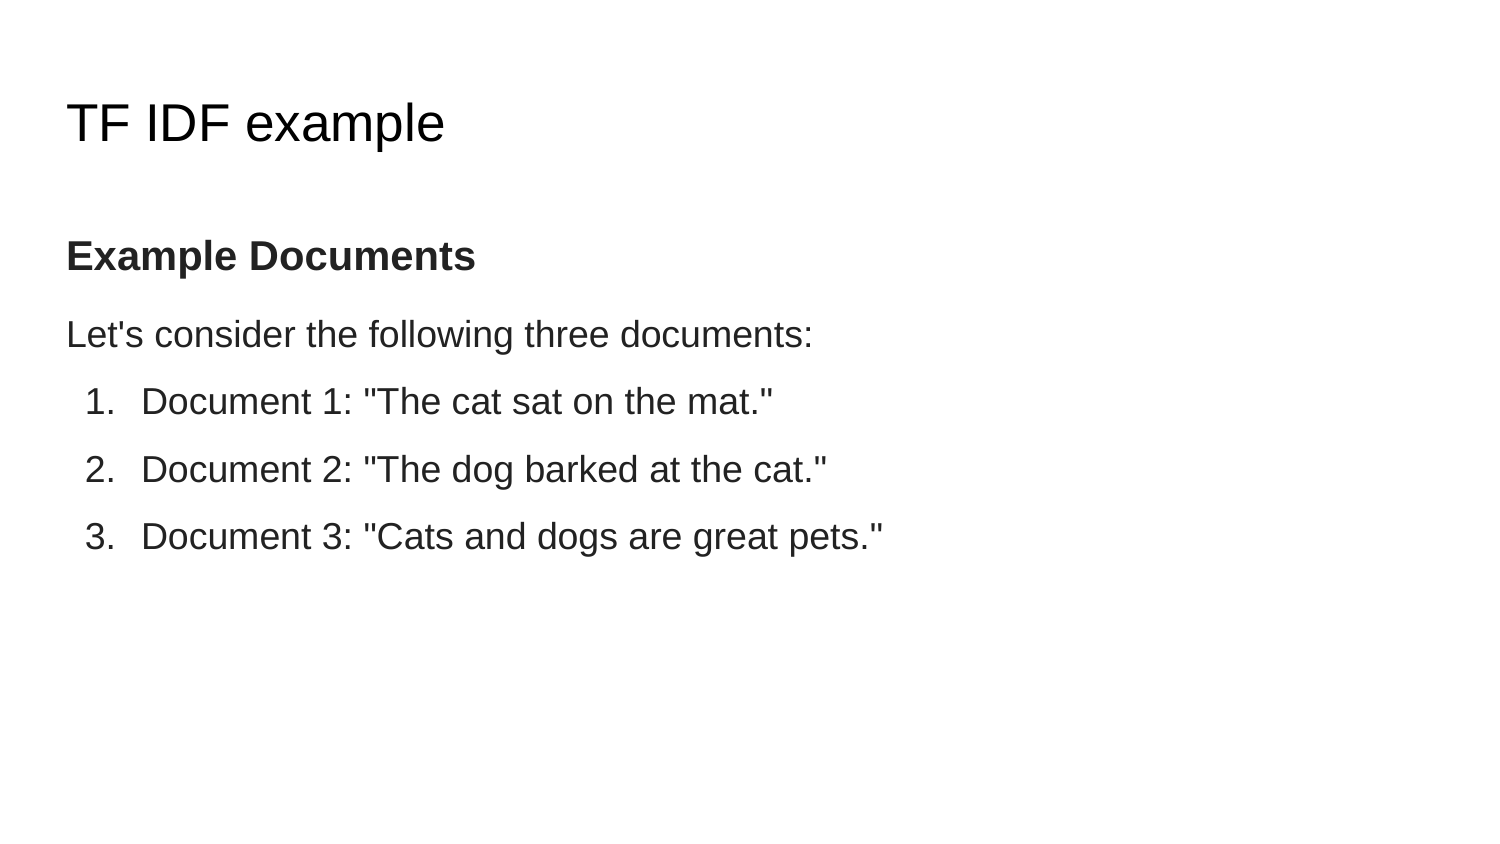

# TF IDF example
Example Documents
Let's consider the following three documents:
Document 1: "The cat sat on the mat."
Document 2: "The dog barked at the cat."
Document 3: "Cats and dogs are great pets."